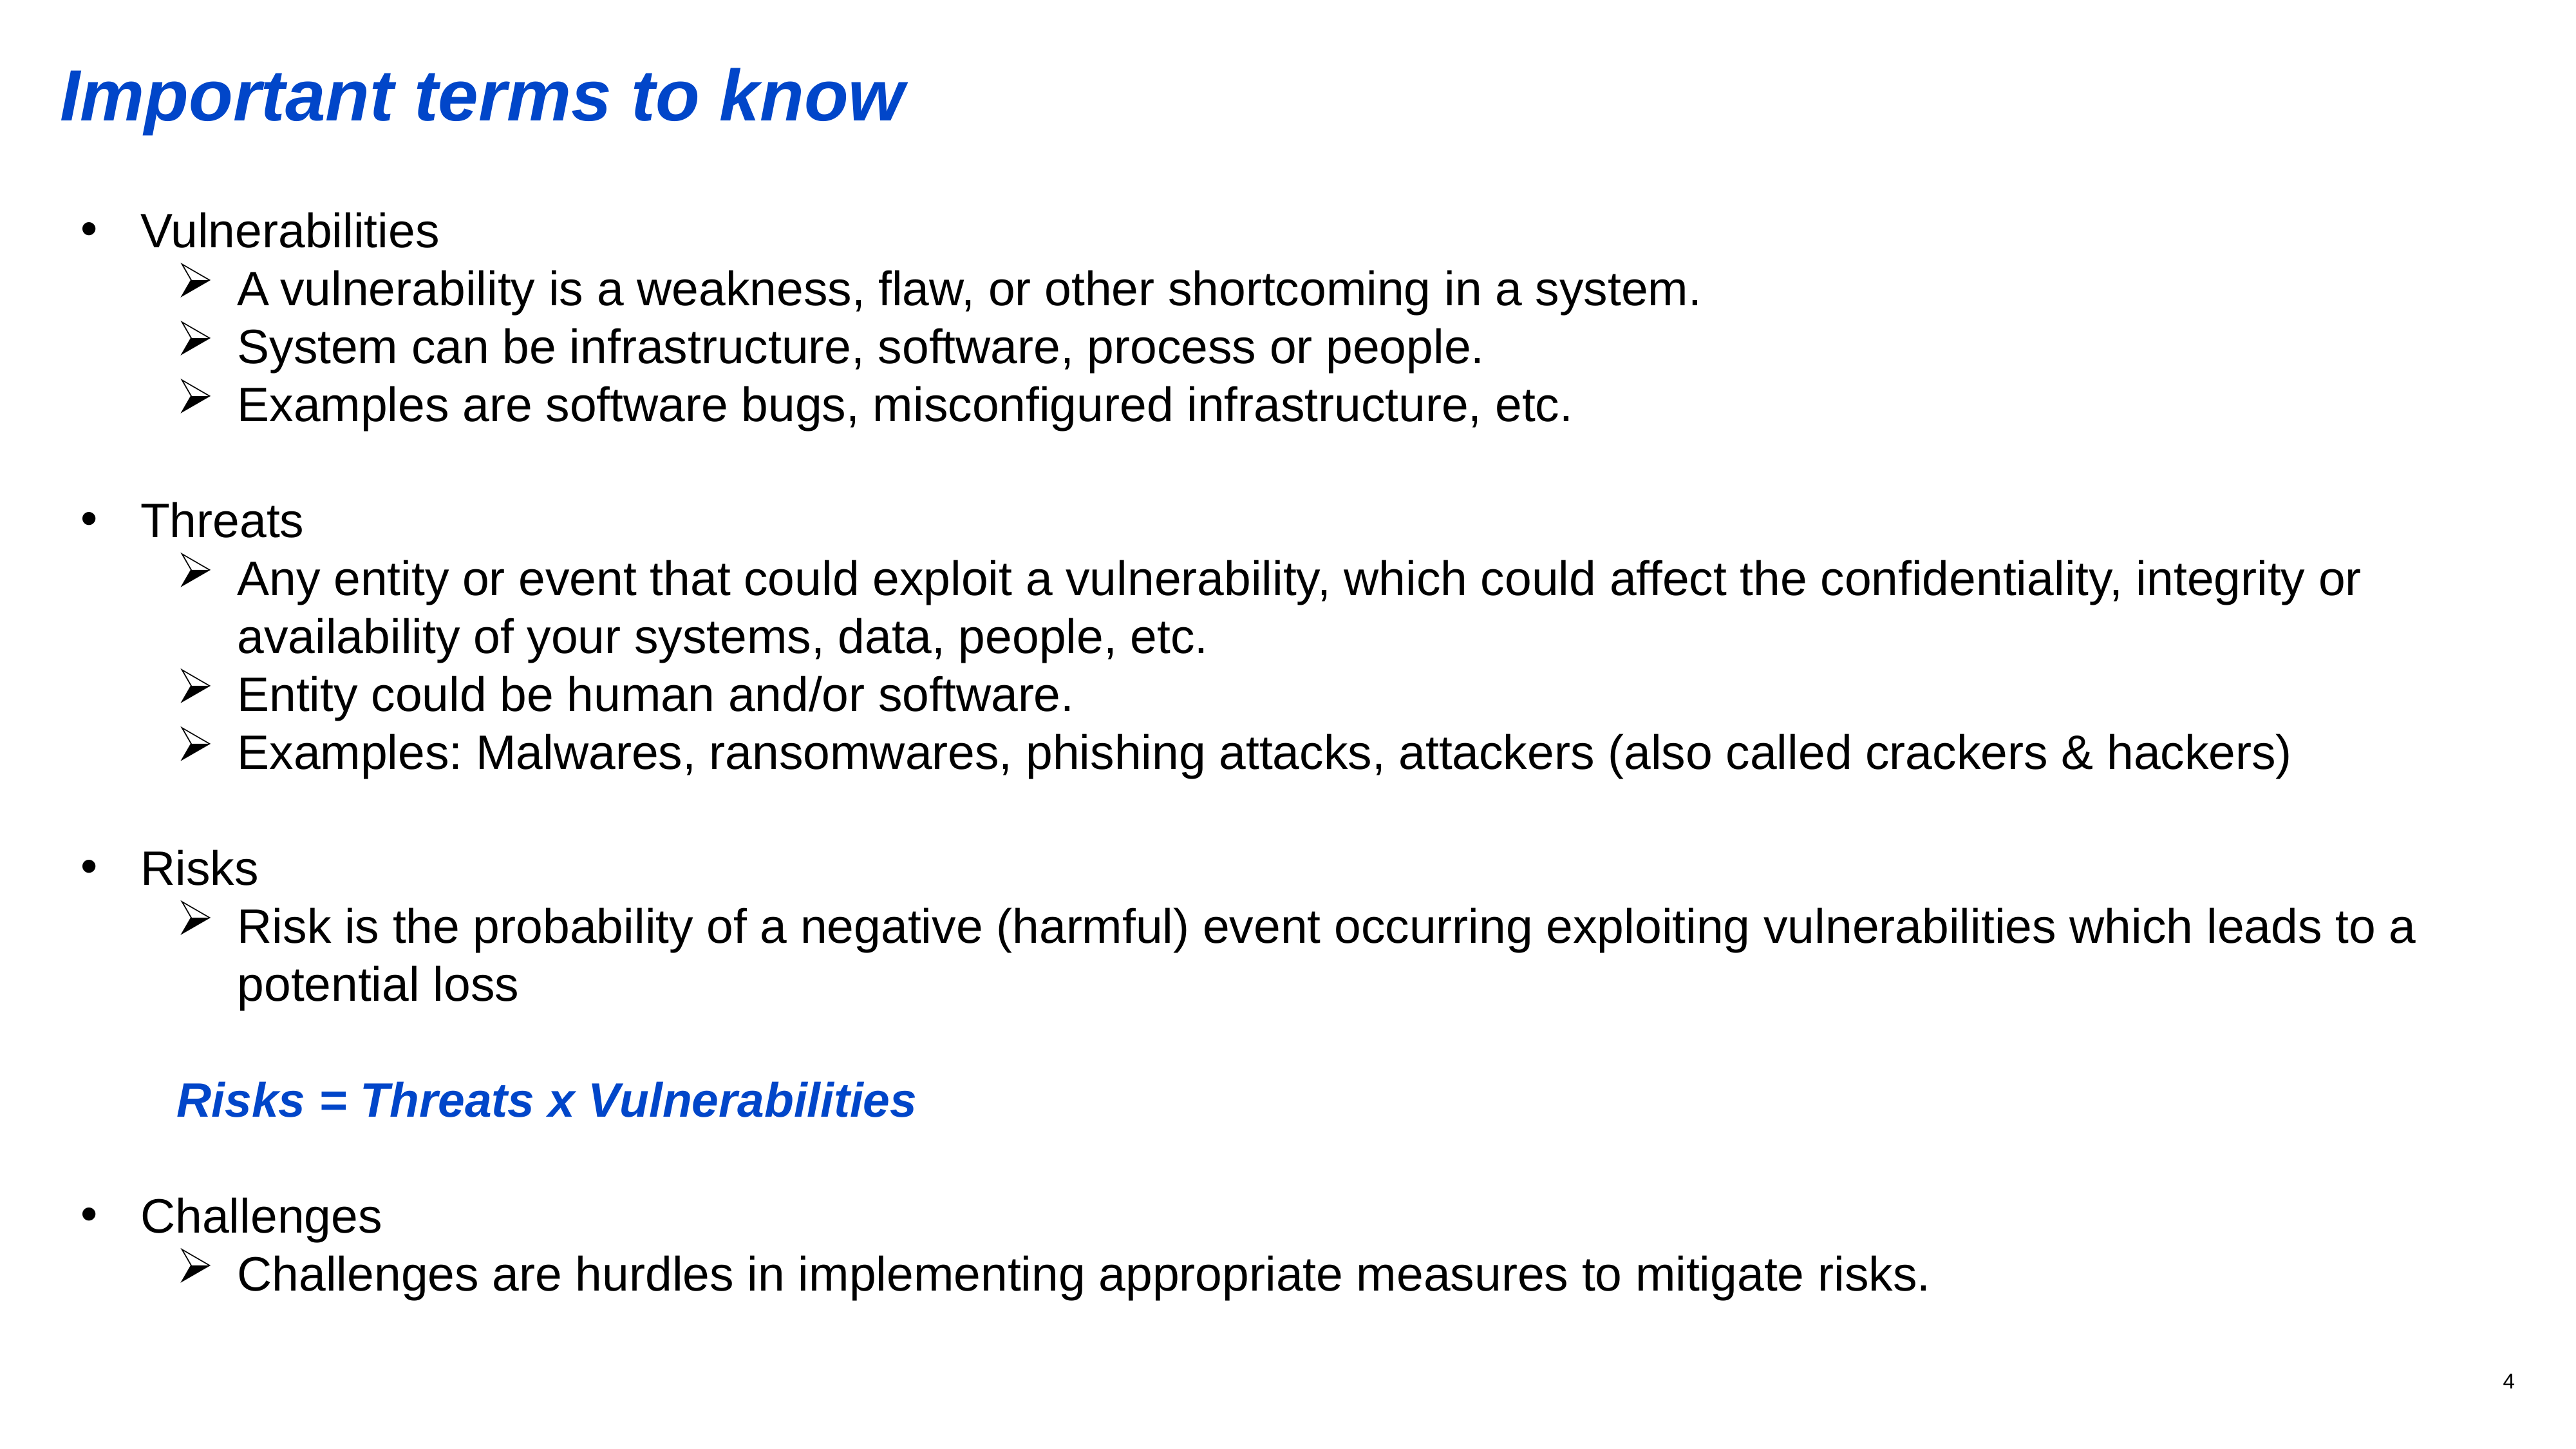

# Important terms to know
Vulnerabilities
A vulnerability is a weakness, flaw, or other shortcoming in a system.
System can be infrastructure, software, process or people.
Examples are software bugs, misconfigured infrastructure, etc.

Threats
Any entity or event that could exploit a vulnerability, which could affect the confidentiality, integrity or availability of your systems, data, people, etc.
Entity could be human and/or software.
Examples: Malwares, ransomwares, phishing attacks, attackers (also called crackers & hackers)

Risks
Risk is the probability of a negative (harmful) event occurring exploiting vulnerabilities which leads to a potential loss

Risks = Threats x Vulnerabilities

Challenges
Challenges are hurdles in implementing appropriate measures to mitigate risks.

4